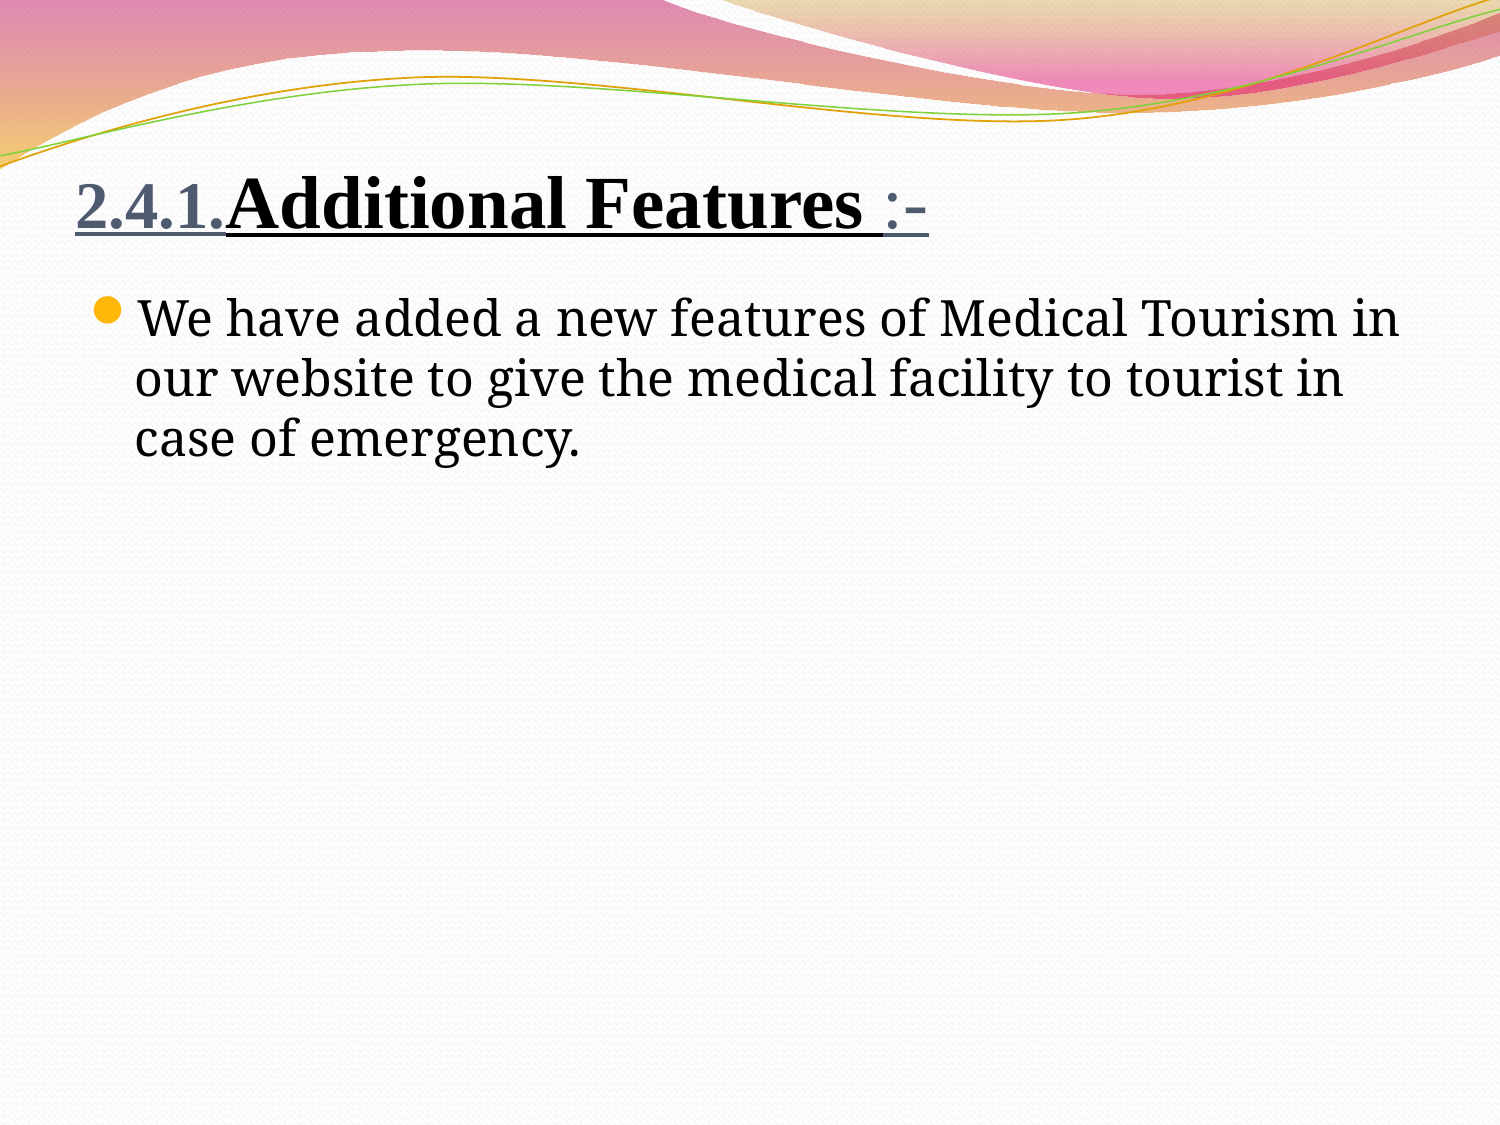

# 2.4.1.Additional Features :-
We have added a new features of Medical Tourism in our website to give the medical facility to tourist in case of emergency.